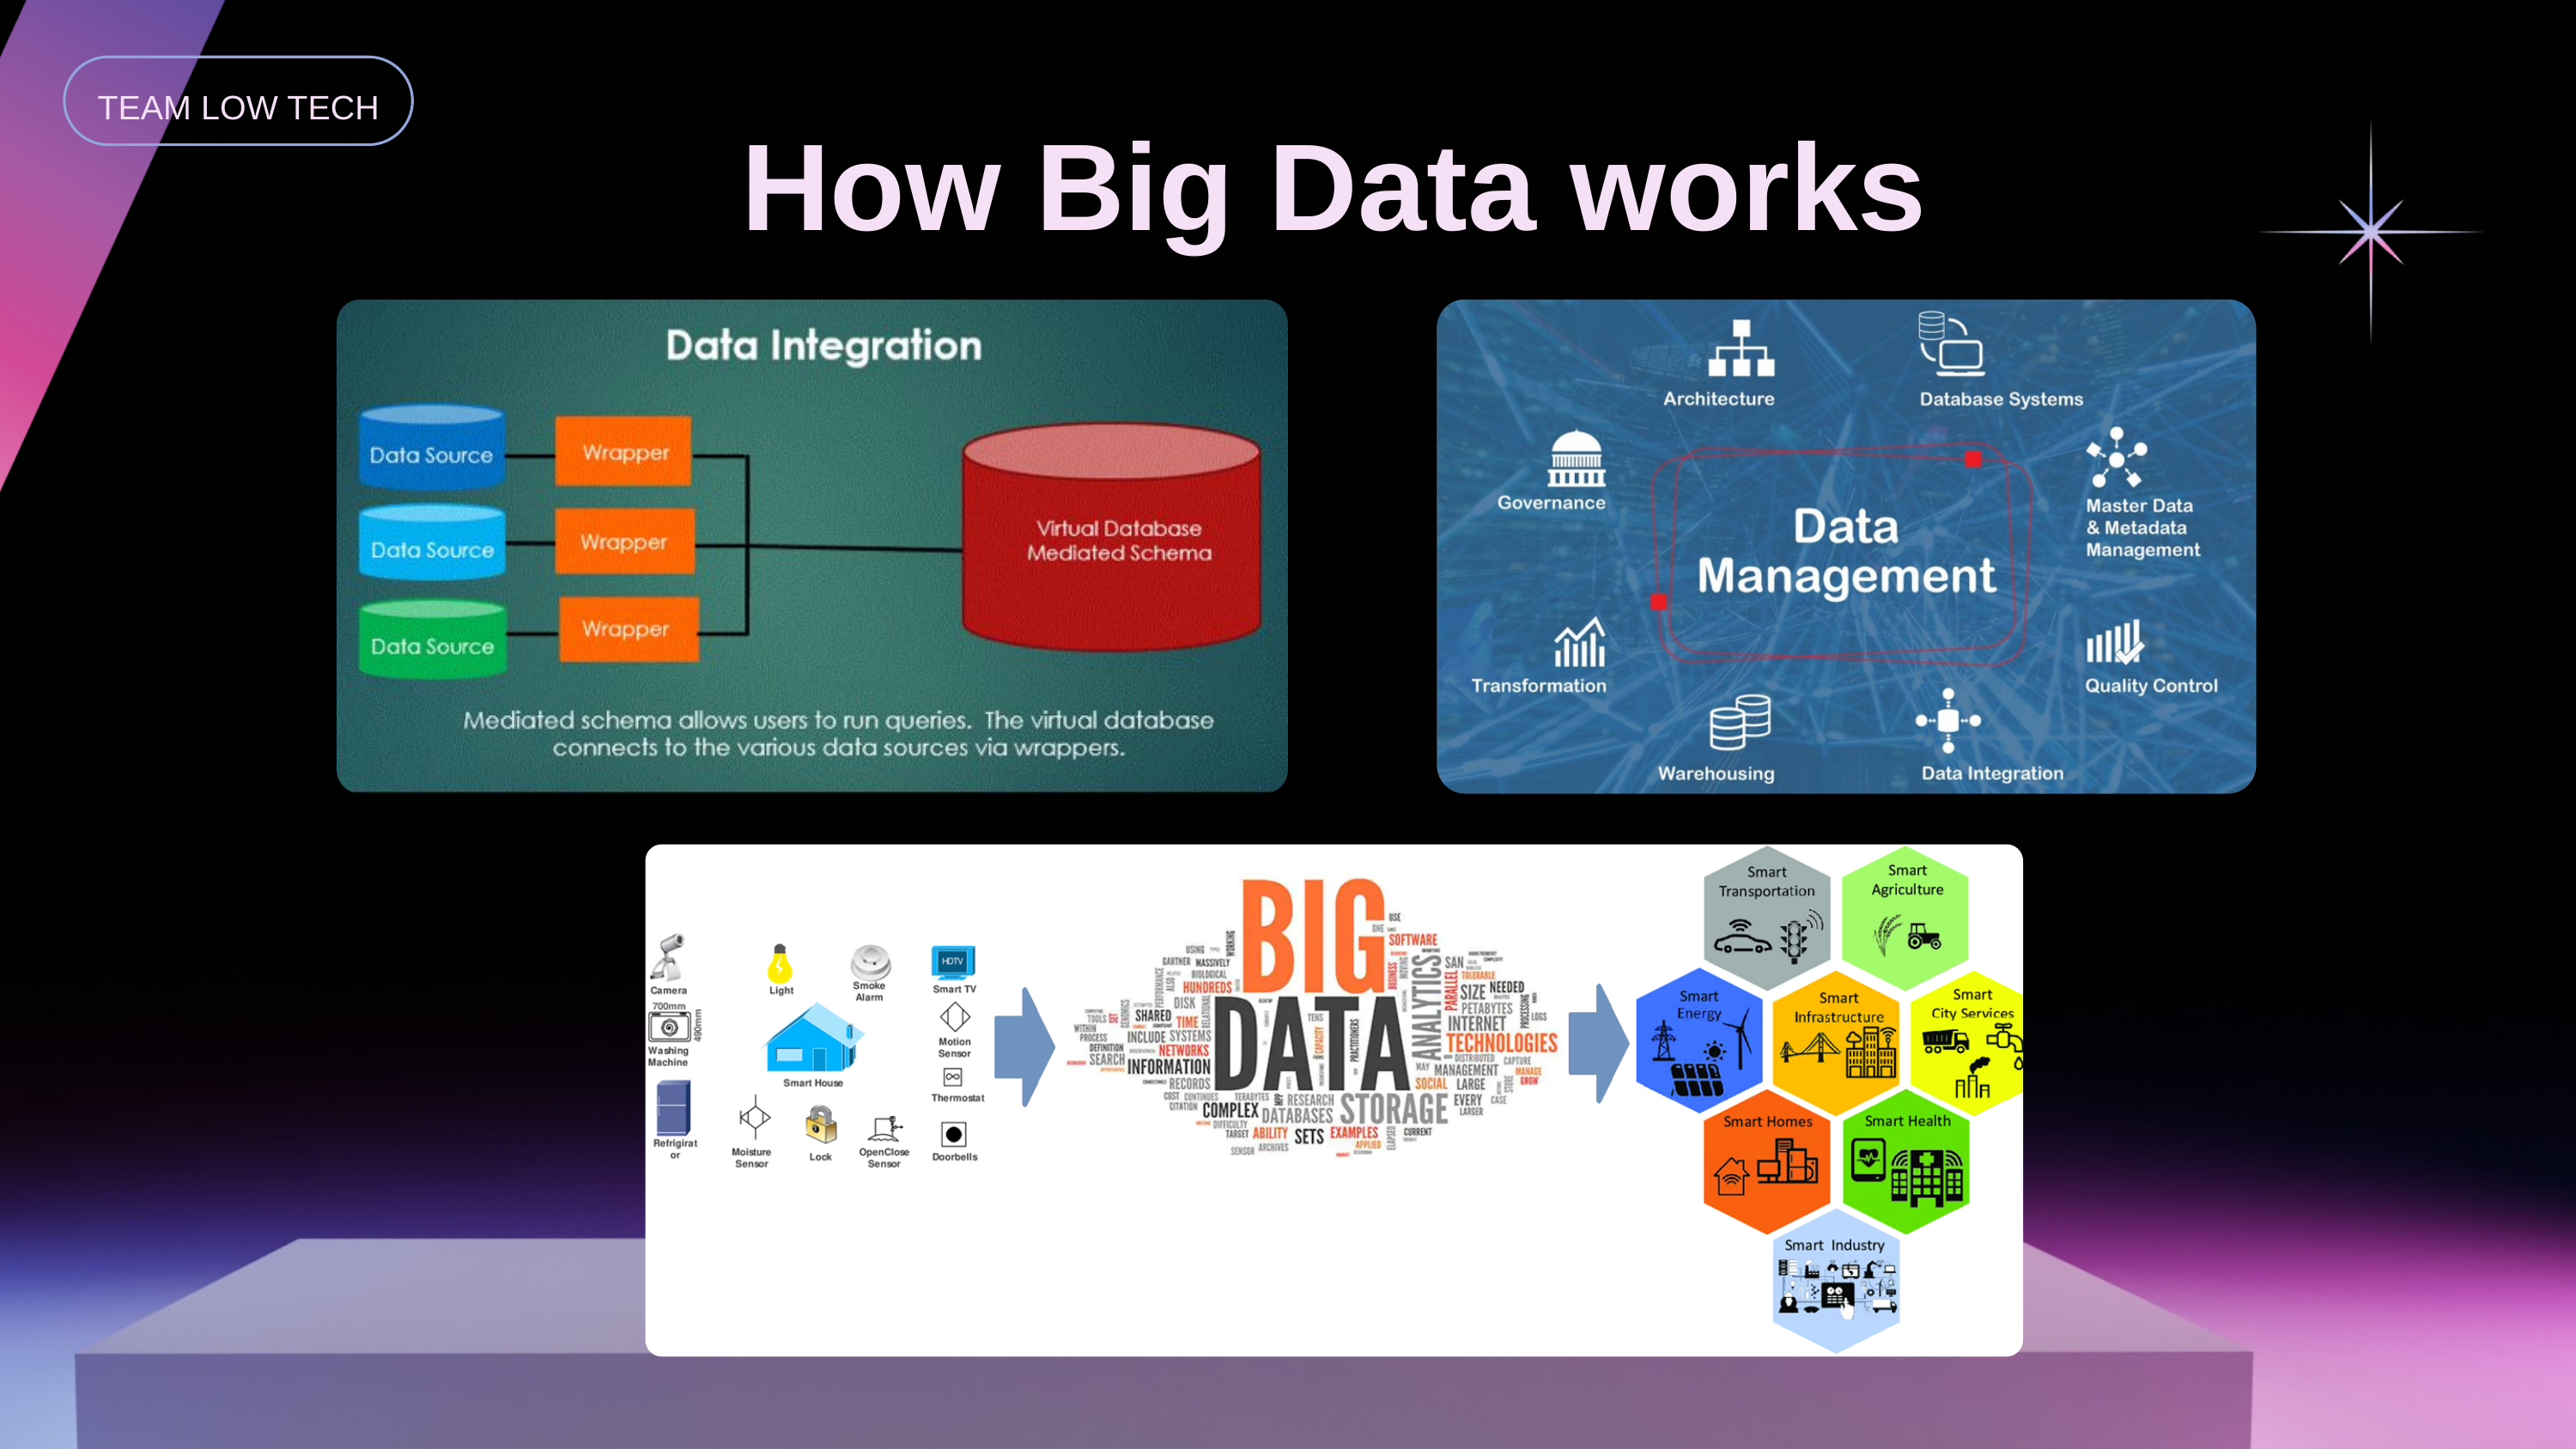

TEAM LOW TECH
How Big Data works